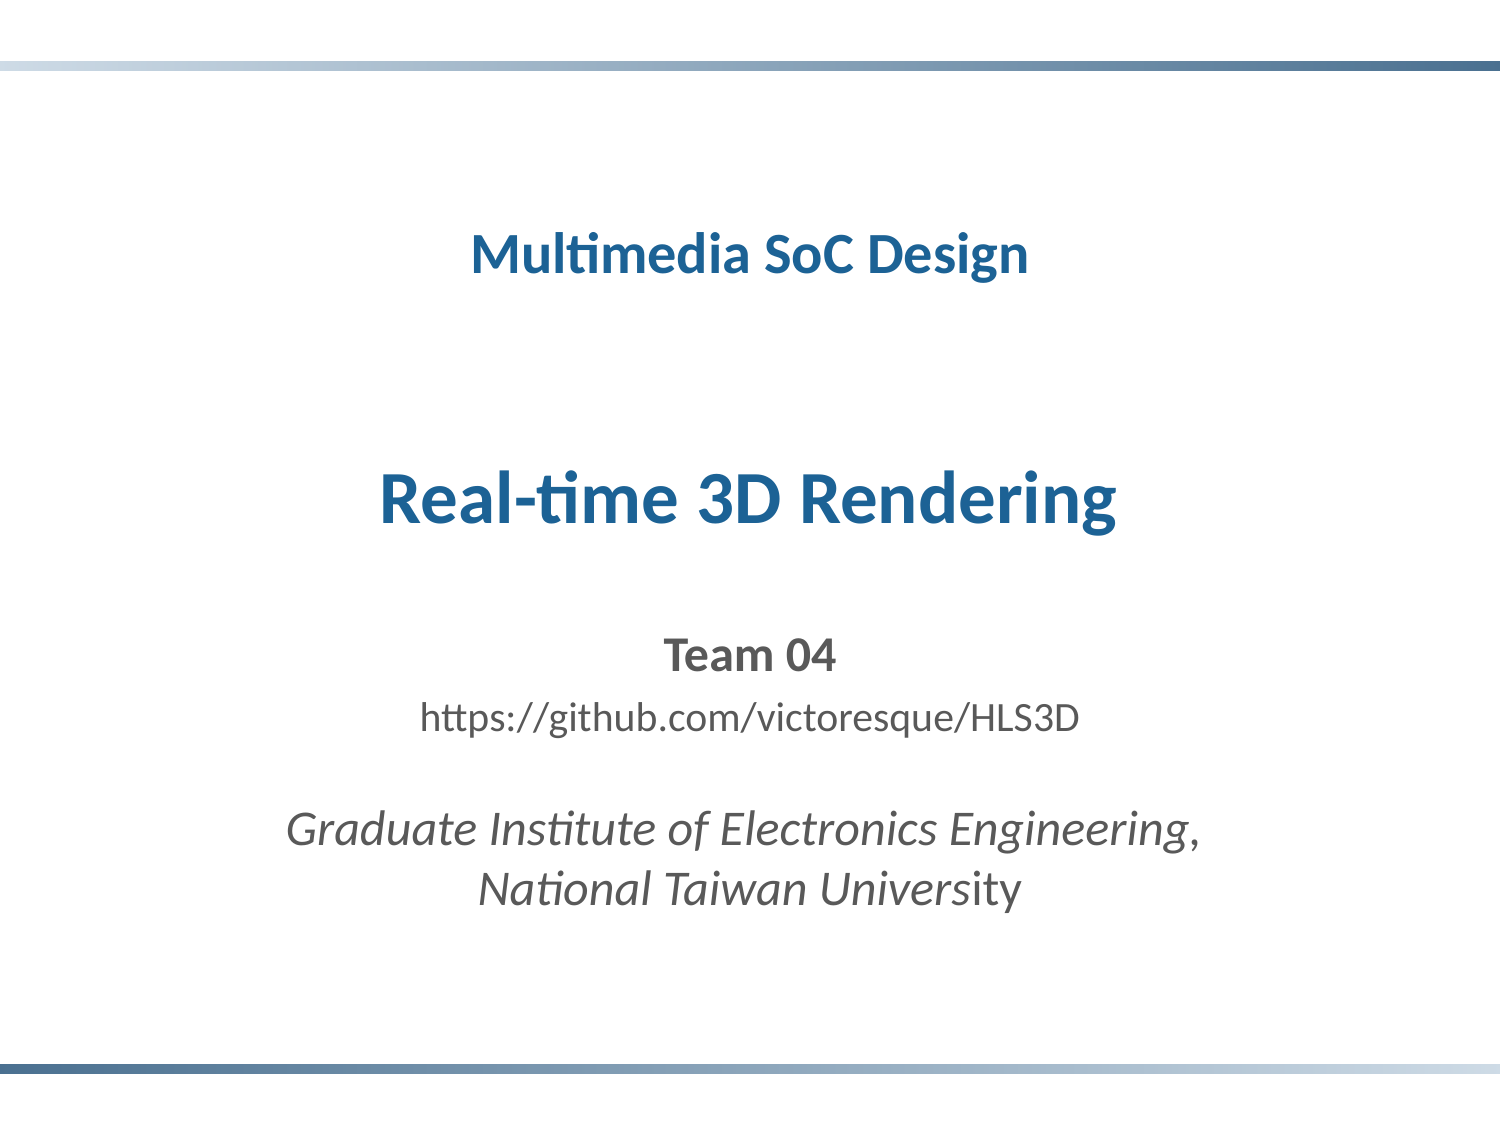

# Real-time 3D Rendering
Team 04
https://github.com/victoresque/HLS3D